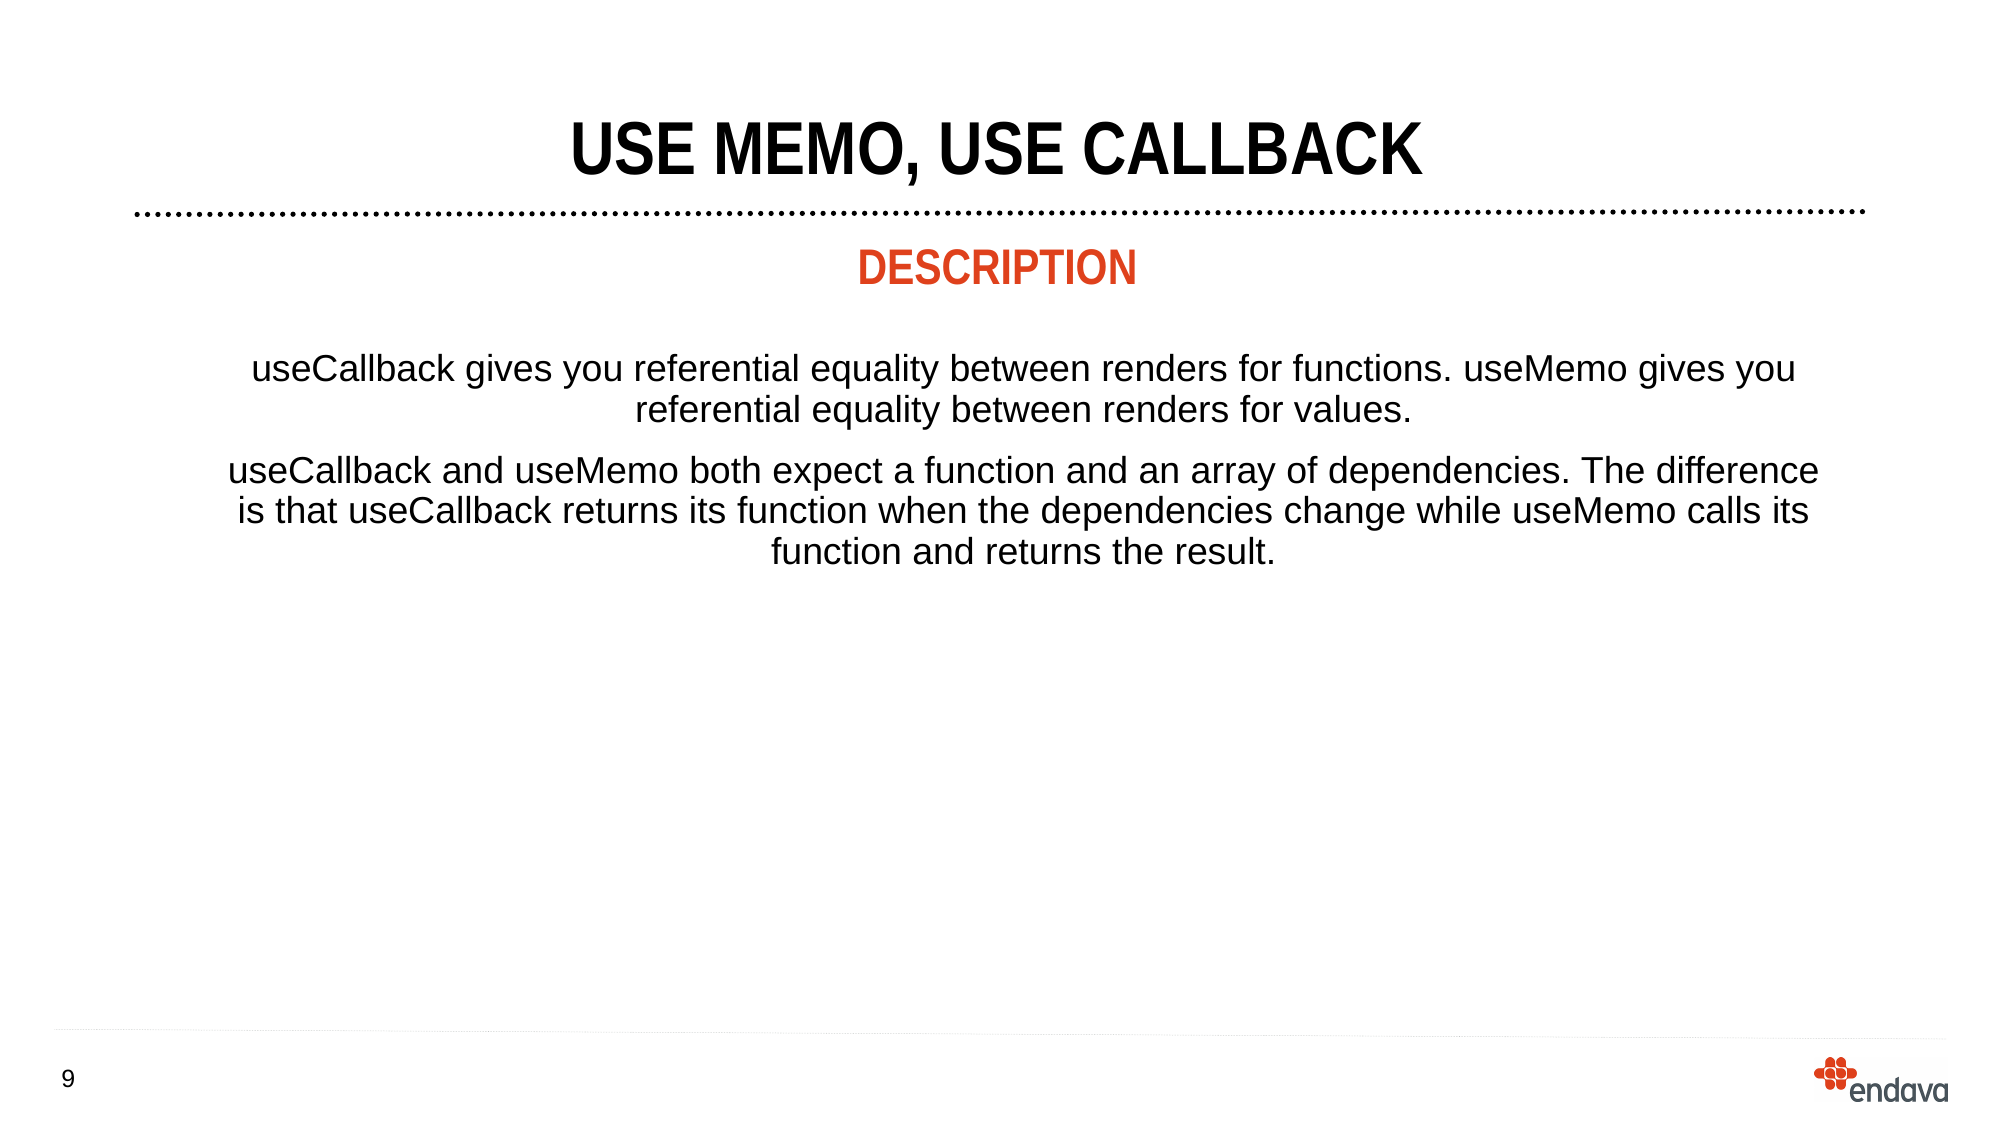

# use memo, use callback
description
useCallback gives you referential equality between renders for functions. useMemo gives you referential equality between renders for values.
useCallback and useMemo both expect a function and an array of dependencies. The difference is that useCallback returns its function when the dependencies change while useMemo calls its function and returns the result.